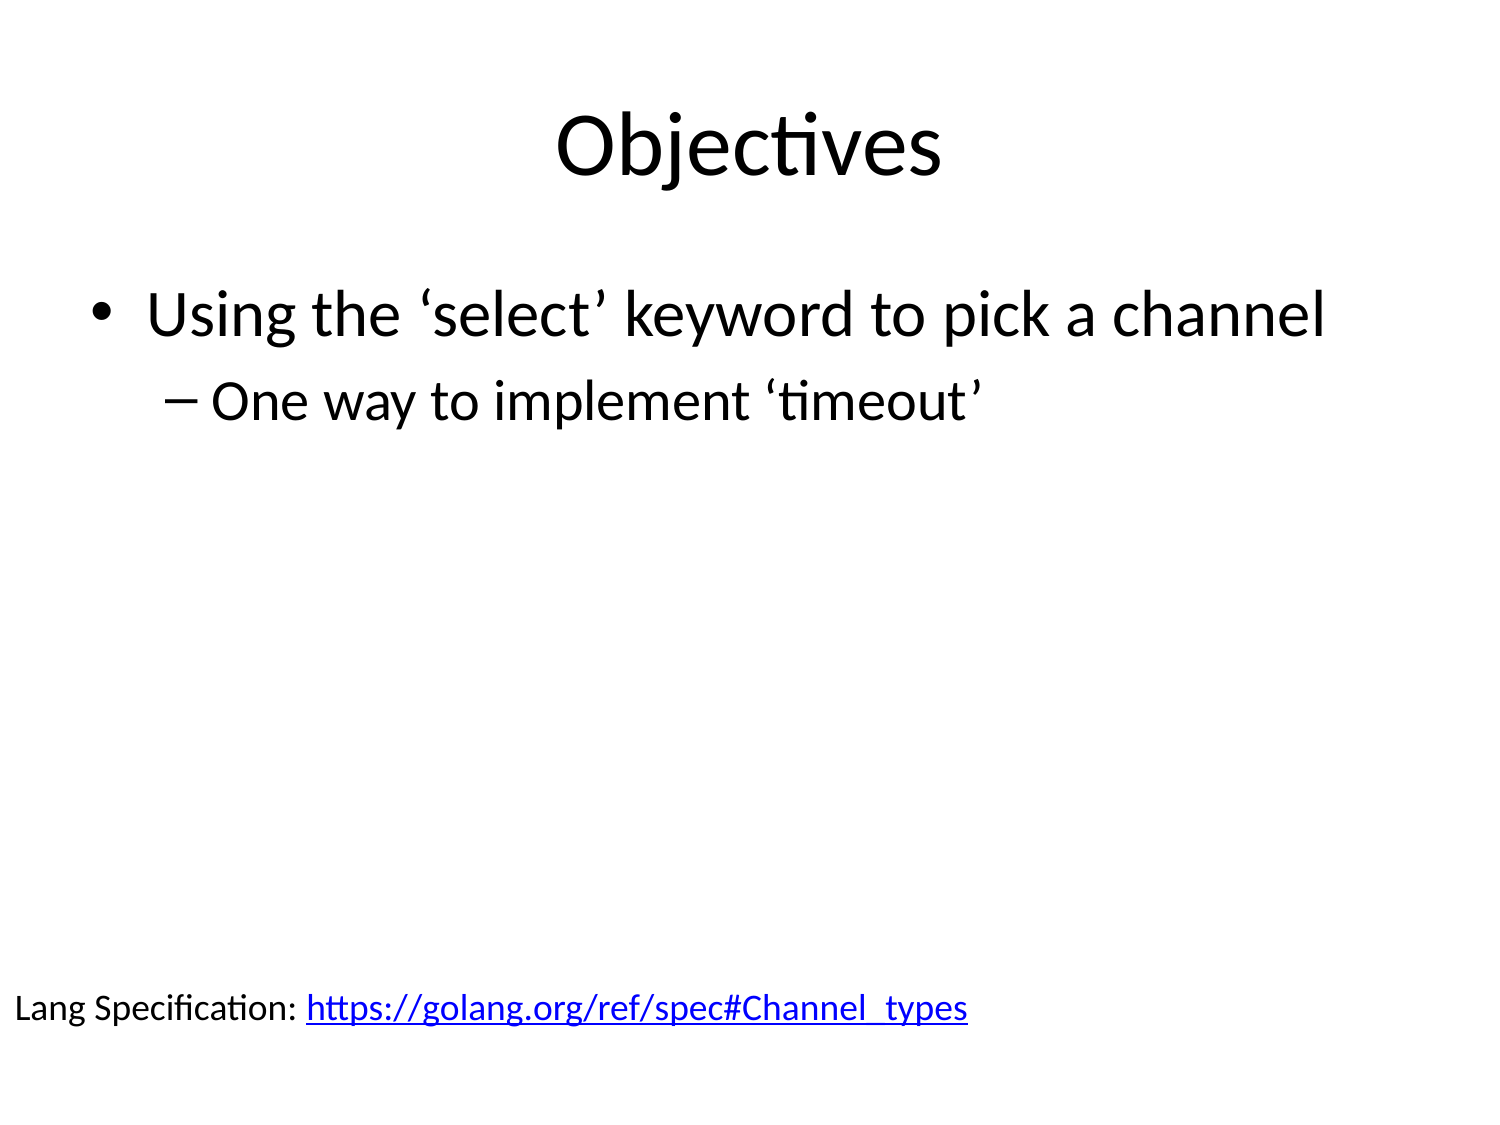

# Objectives
Using the ‘select’ keyword to pick a channel
One way to implement ‘timeout’
Lang Specification: https://golang.org/ref/spec#Channel_types